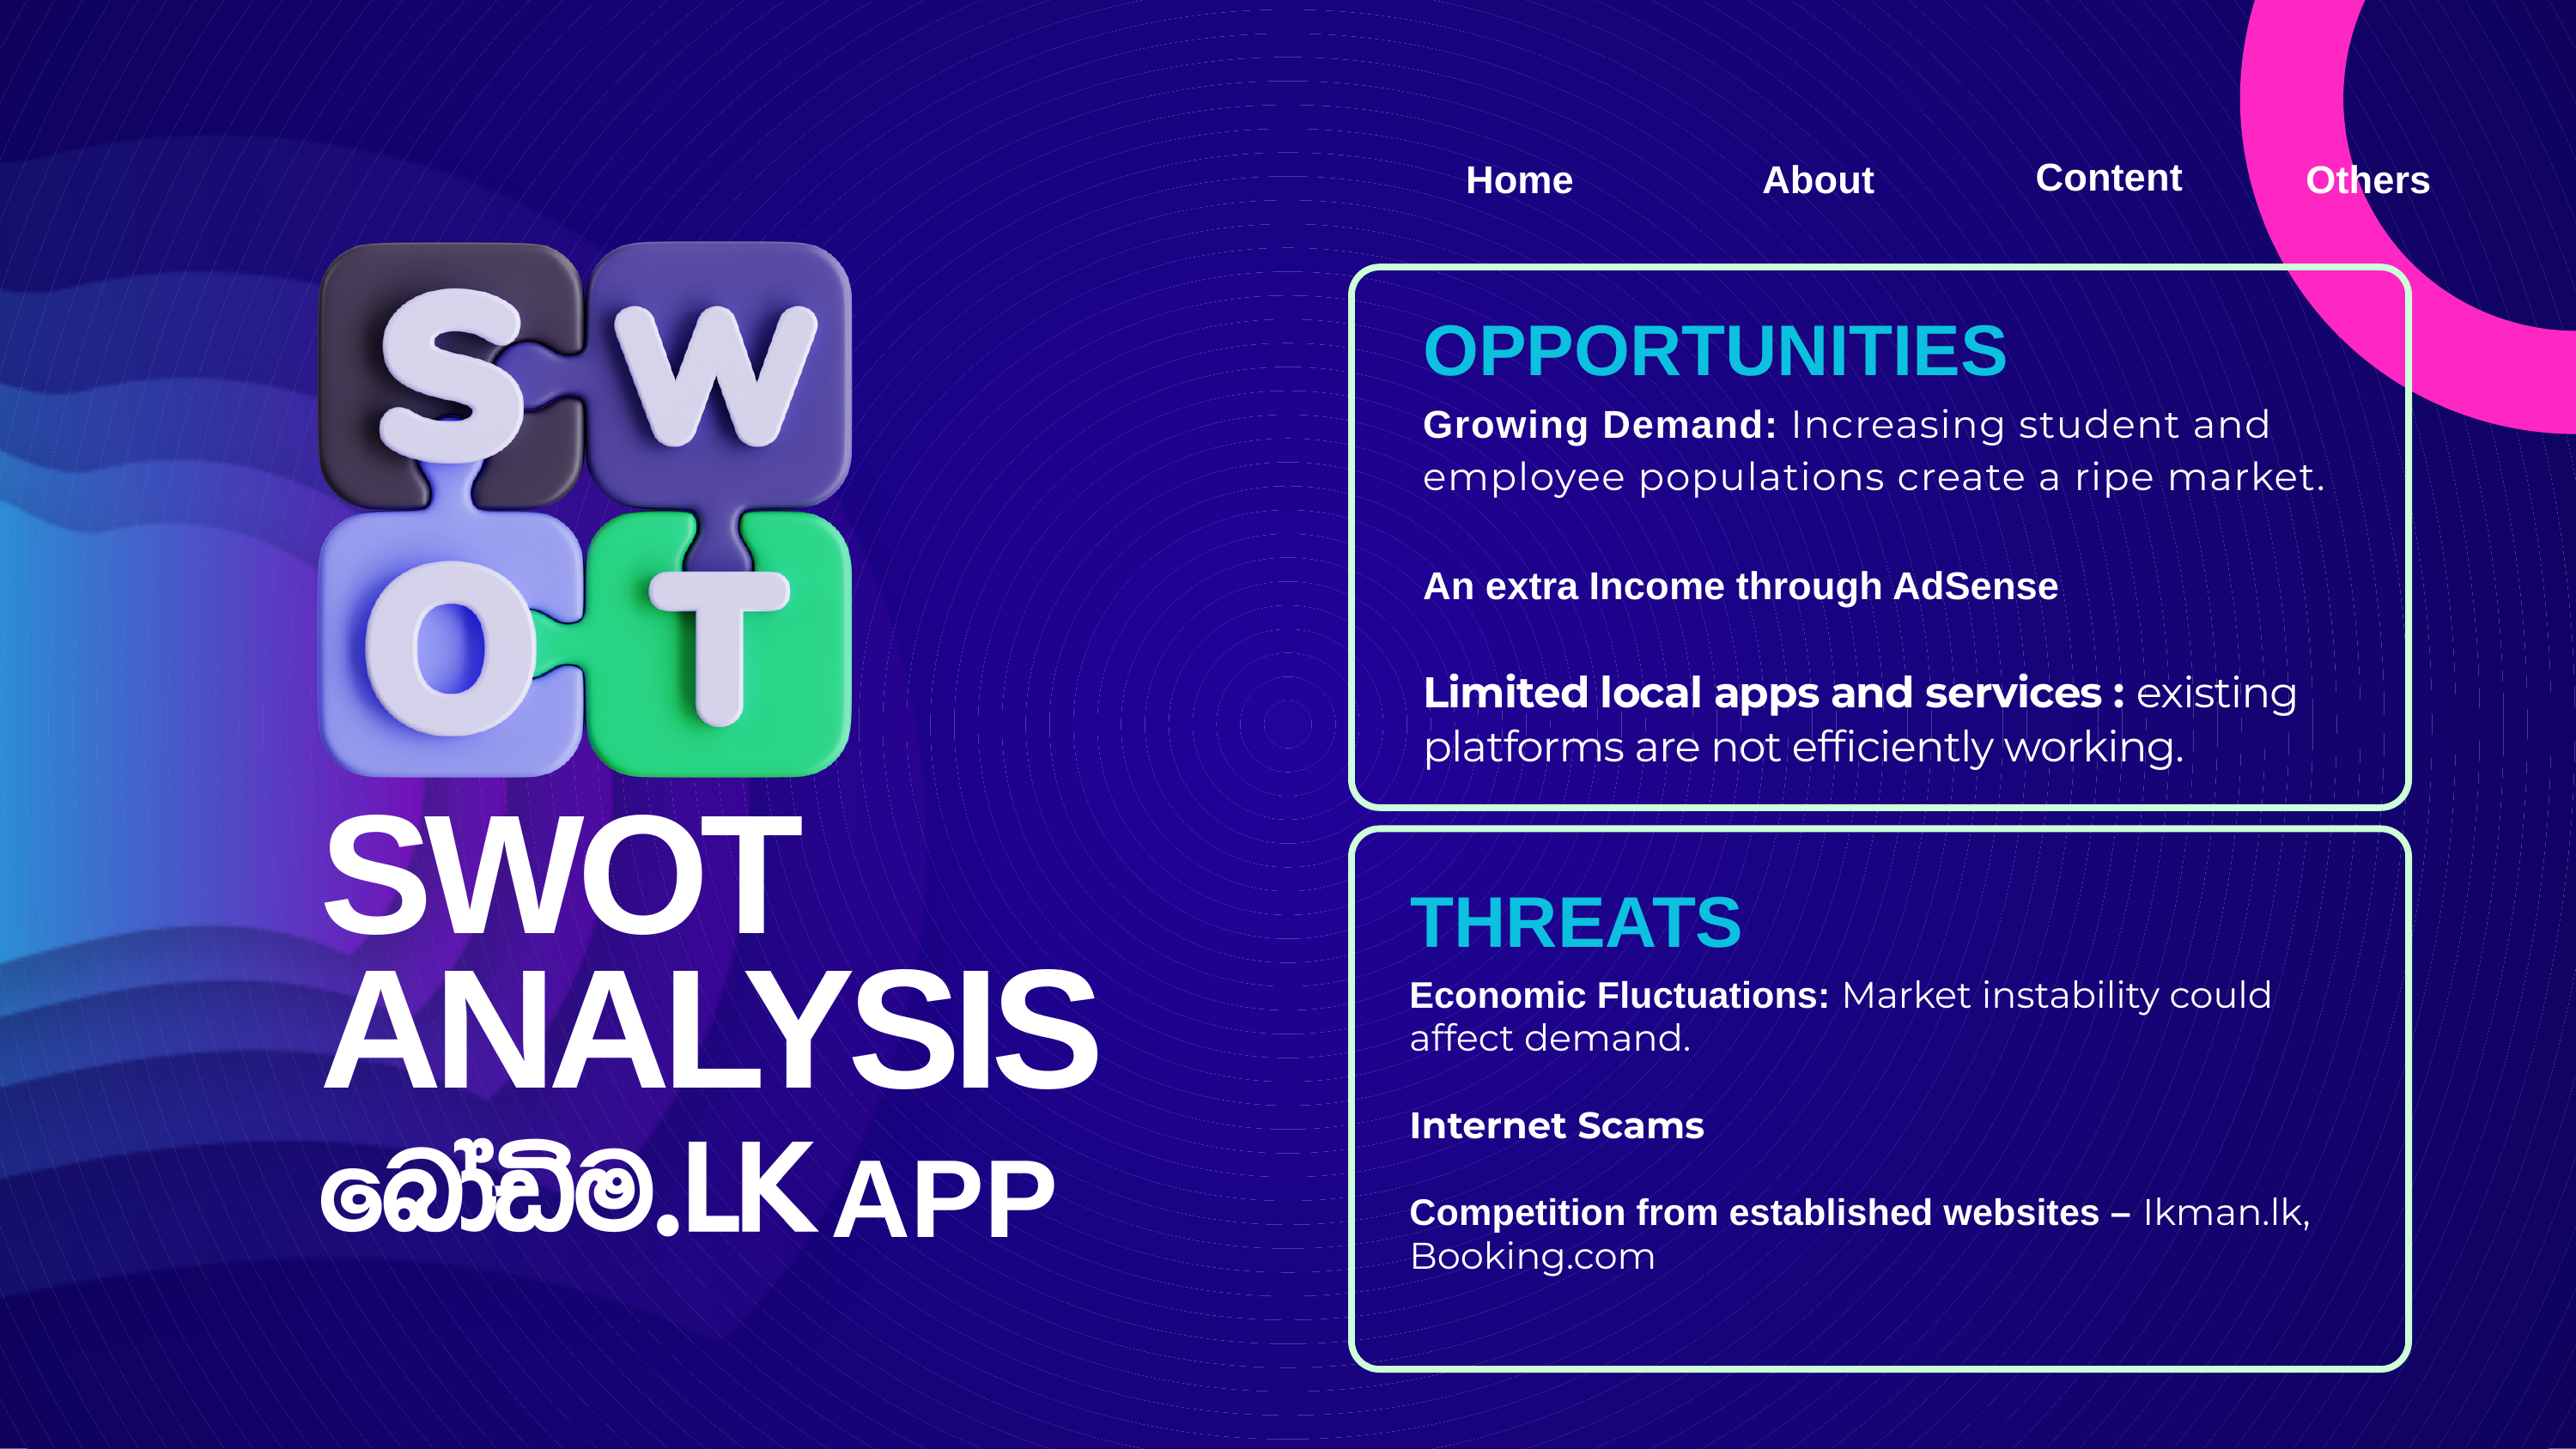

Content
Home
Others
About

OPPORTUNITIES

Growing Demand: Increasing student and employee populations create a ripe market.

An extra Income through AdSense

Limited local apps and services : existing platforms are not efficiently working.

SWOT
ANALYSIS

THREATS

Economic Fluctuations: Market instability could affect demand.

Internet Scams

Competition from established websites – Ikman.lk, Booking.com

APP